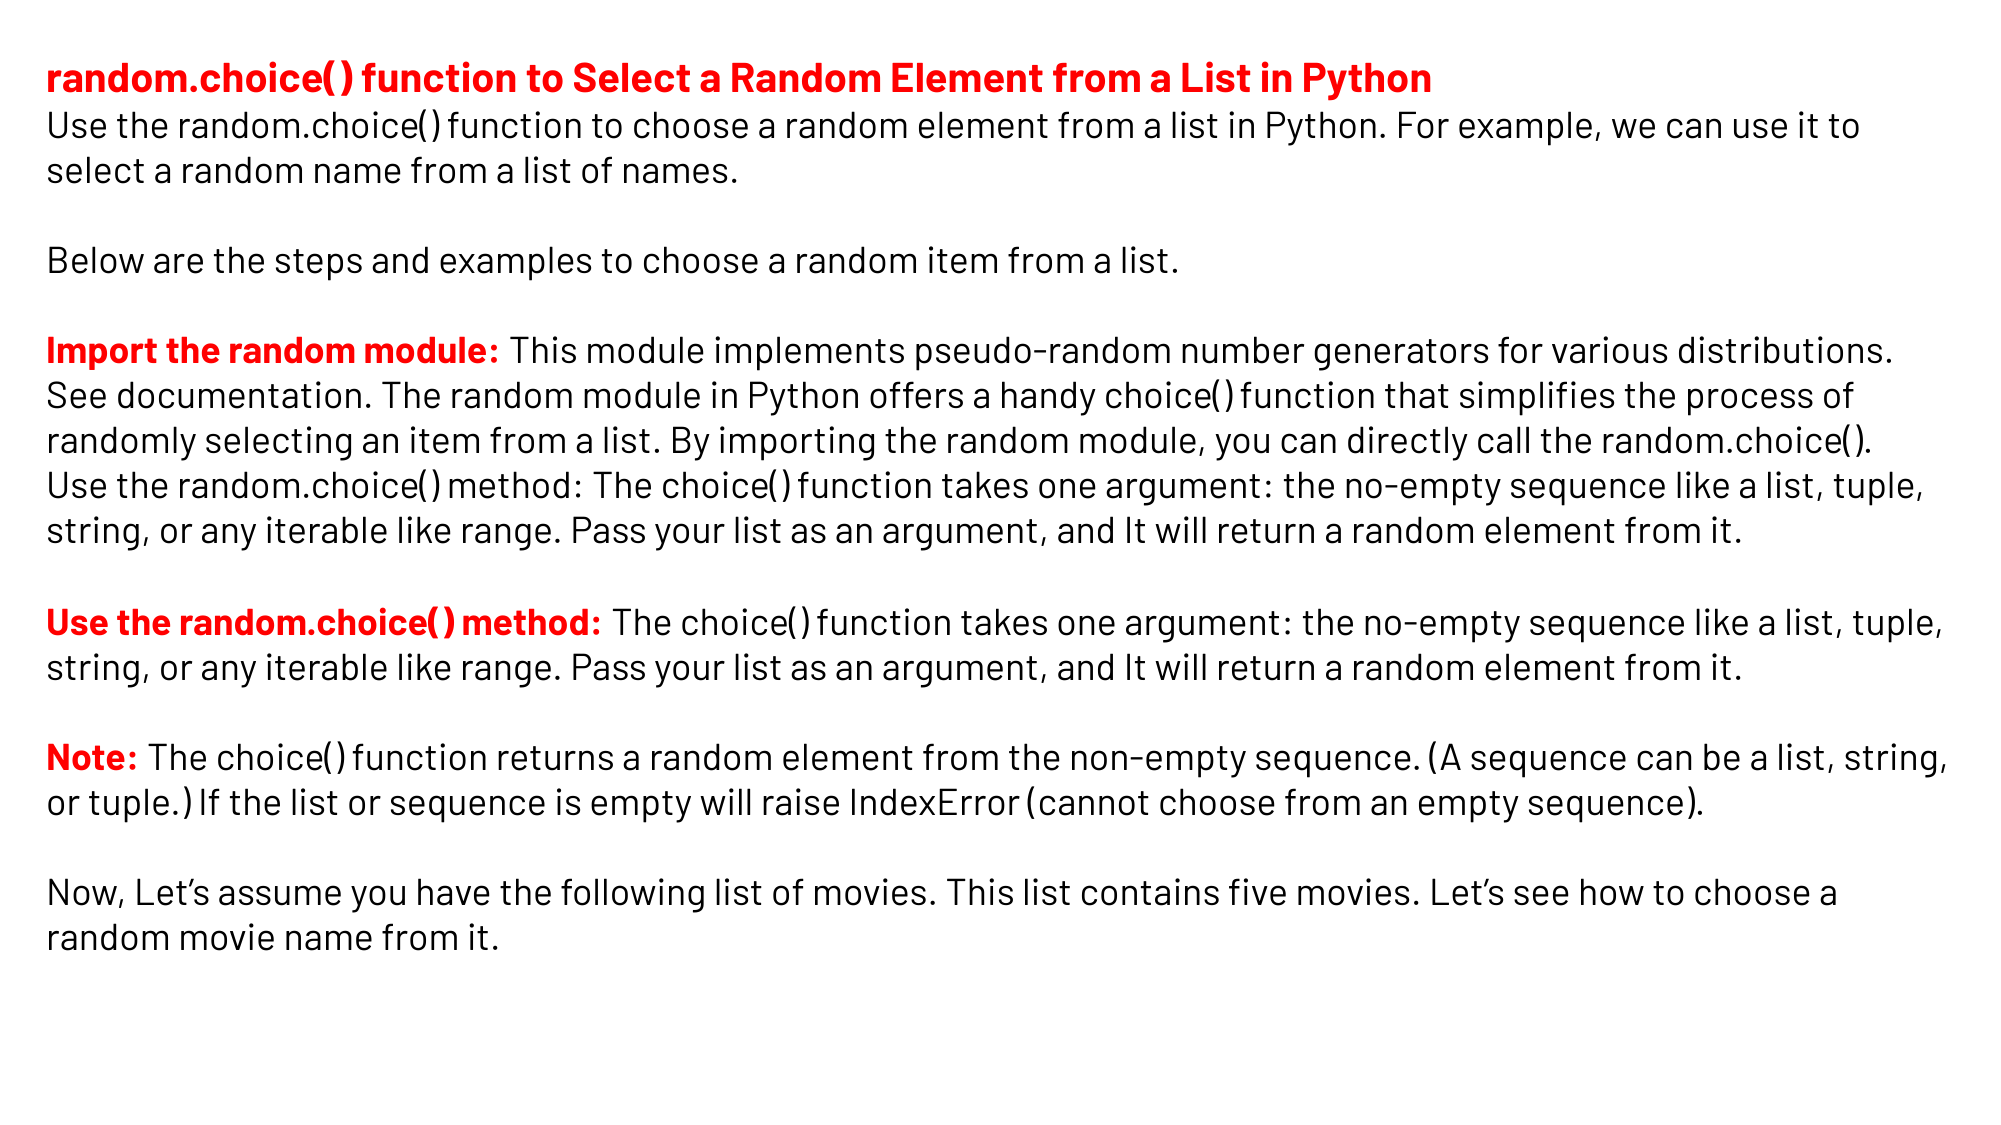

random.choice() function to Select a Random Element from a List in Python
Use the random.choice() function to choose a random element from a list in Python. For example, we can use it to select a random name from a list of names.

Below are the steps and examples to choose a random item from a list.

Import the random module: This module implements pseudo-random number generators for various distributions. See documentation. The random module in Python offers a handy choice() function that simplifies the process of randomly selecting an item from a list. By importing the random module, you can directly call the random.choice().
Use the random.choice() method: The choice() function takes one argument: the no-empty sequence like a list, tuple, string, or any iterable like range. Pass your list as an argument, and It will return a random element from it.
Use the random.choice() method: The choice() function takes one argument: the no-empty sequence like a list, tuple, string, or any iterable like range. Pass your list as an argument, and It will return a random element from it.

Note: The choice() function returns a random element from the non-empty sequence. (A sequence can be a list, string, or tuple.) If the list or sequence is empty will raise IndexError (cannot choose from an empty sequence).

Now, Let’s assume you have the following list of movies. This list contains five movies. Let’s see how to choose a random movie name from it.